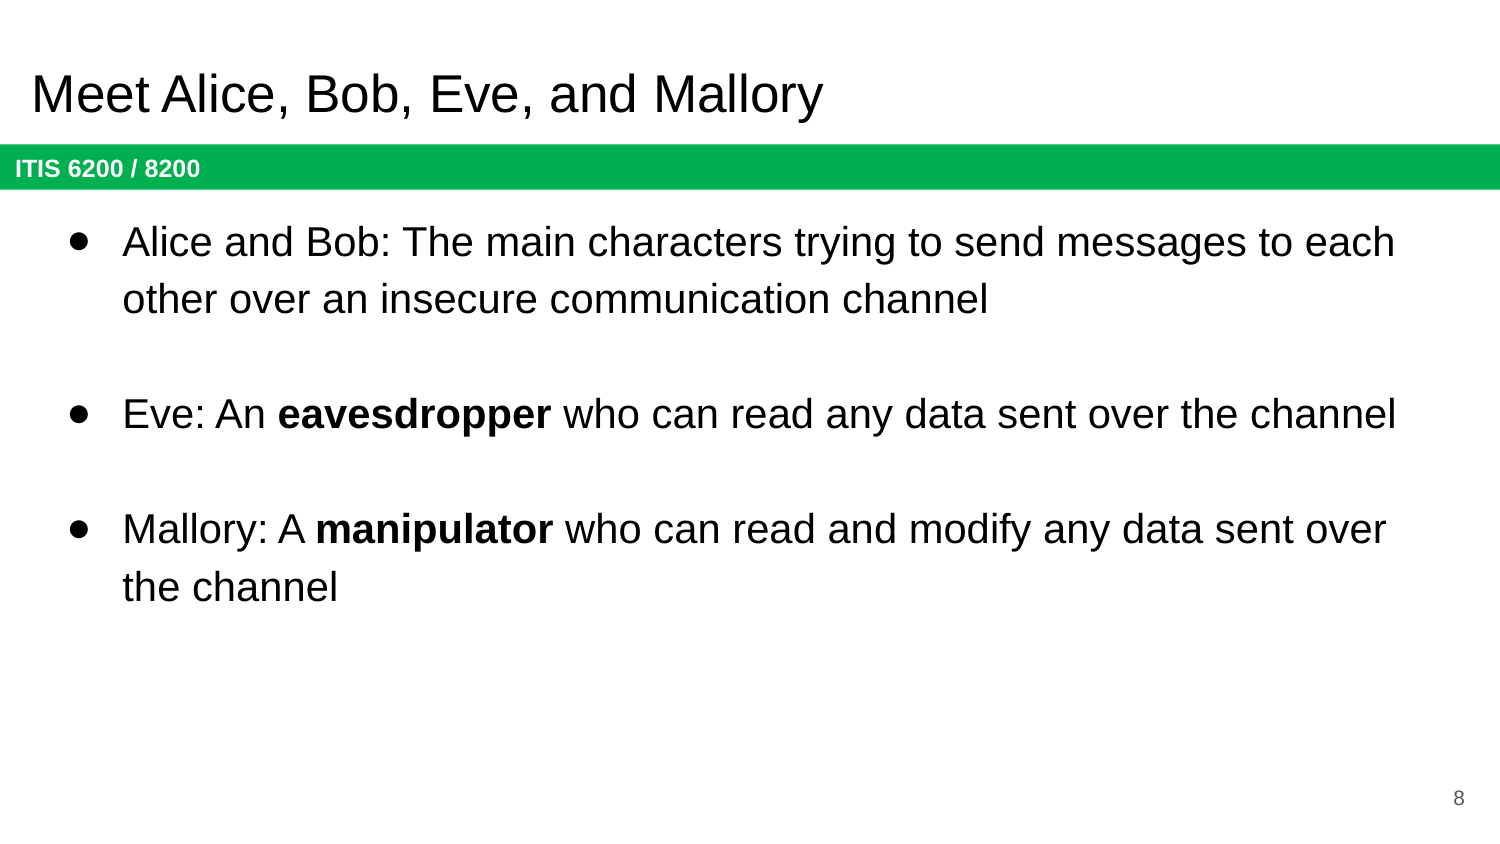

# Meet Alice, Bob, Eve, and Mallory
Alice and Bob: The main characters trying to send messages to each other over an insecure communication channel

Eve: An eavesdropper who can read any data sent over the channel

Mallory: A manipulator who can read and modify any data sent over the channel
8